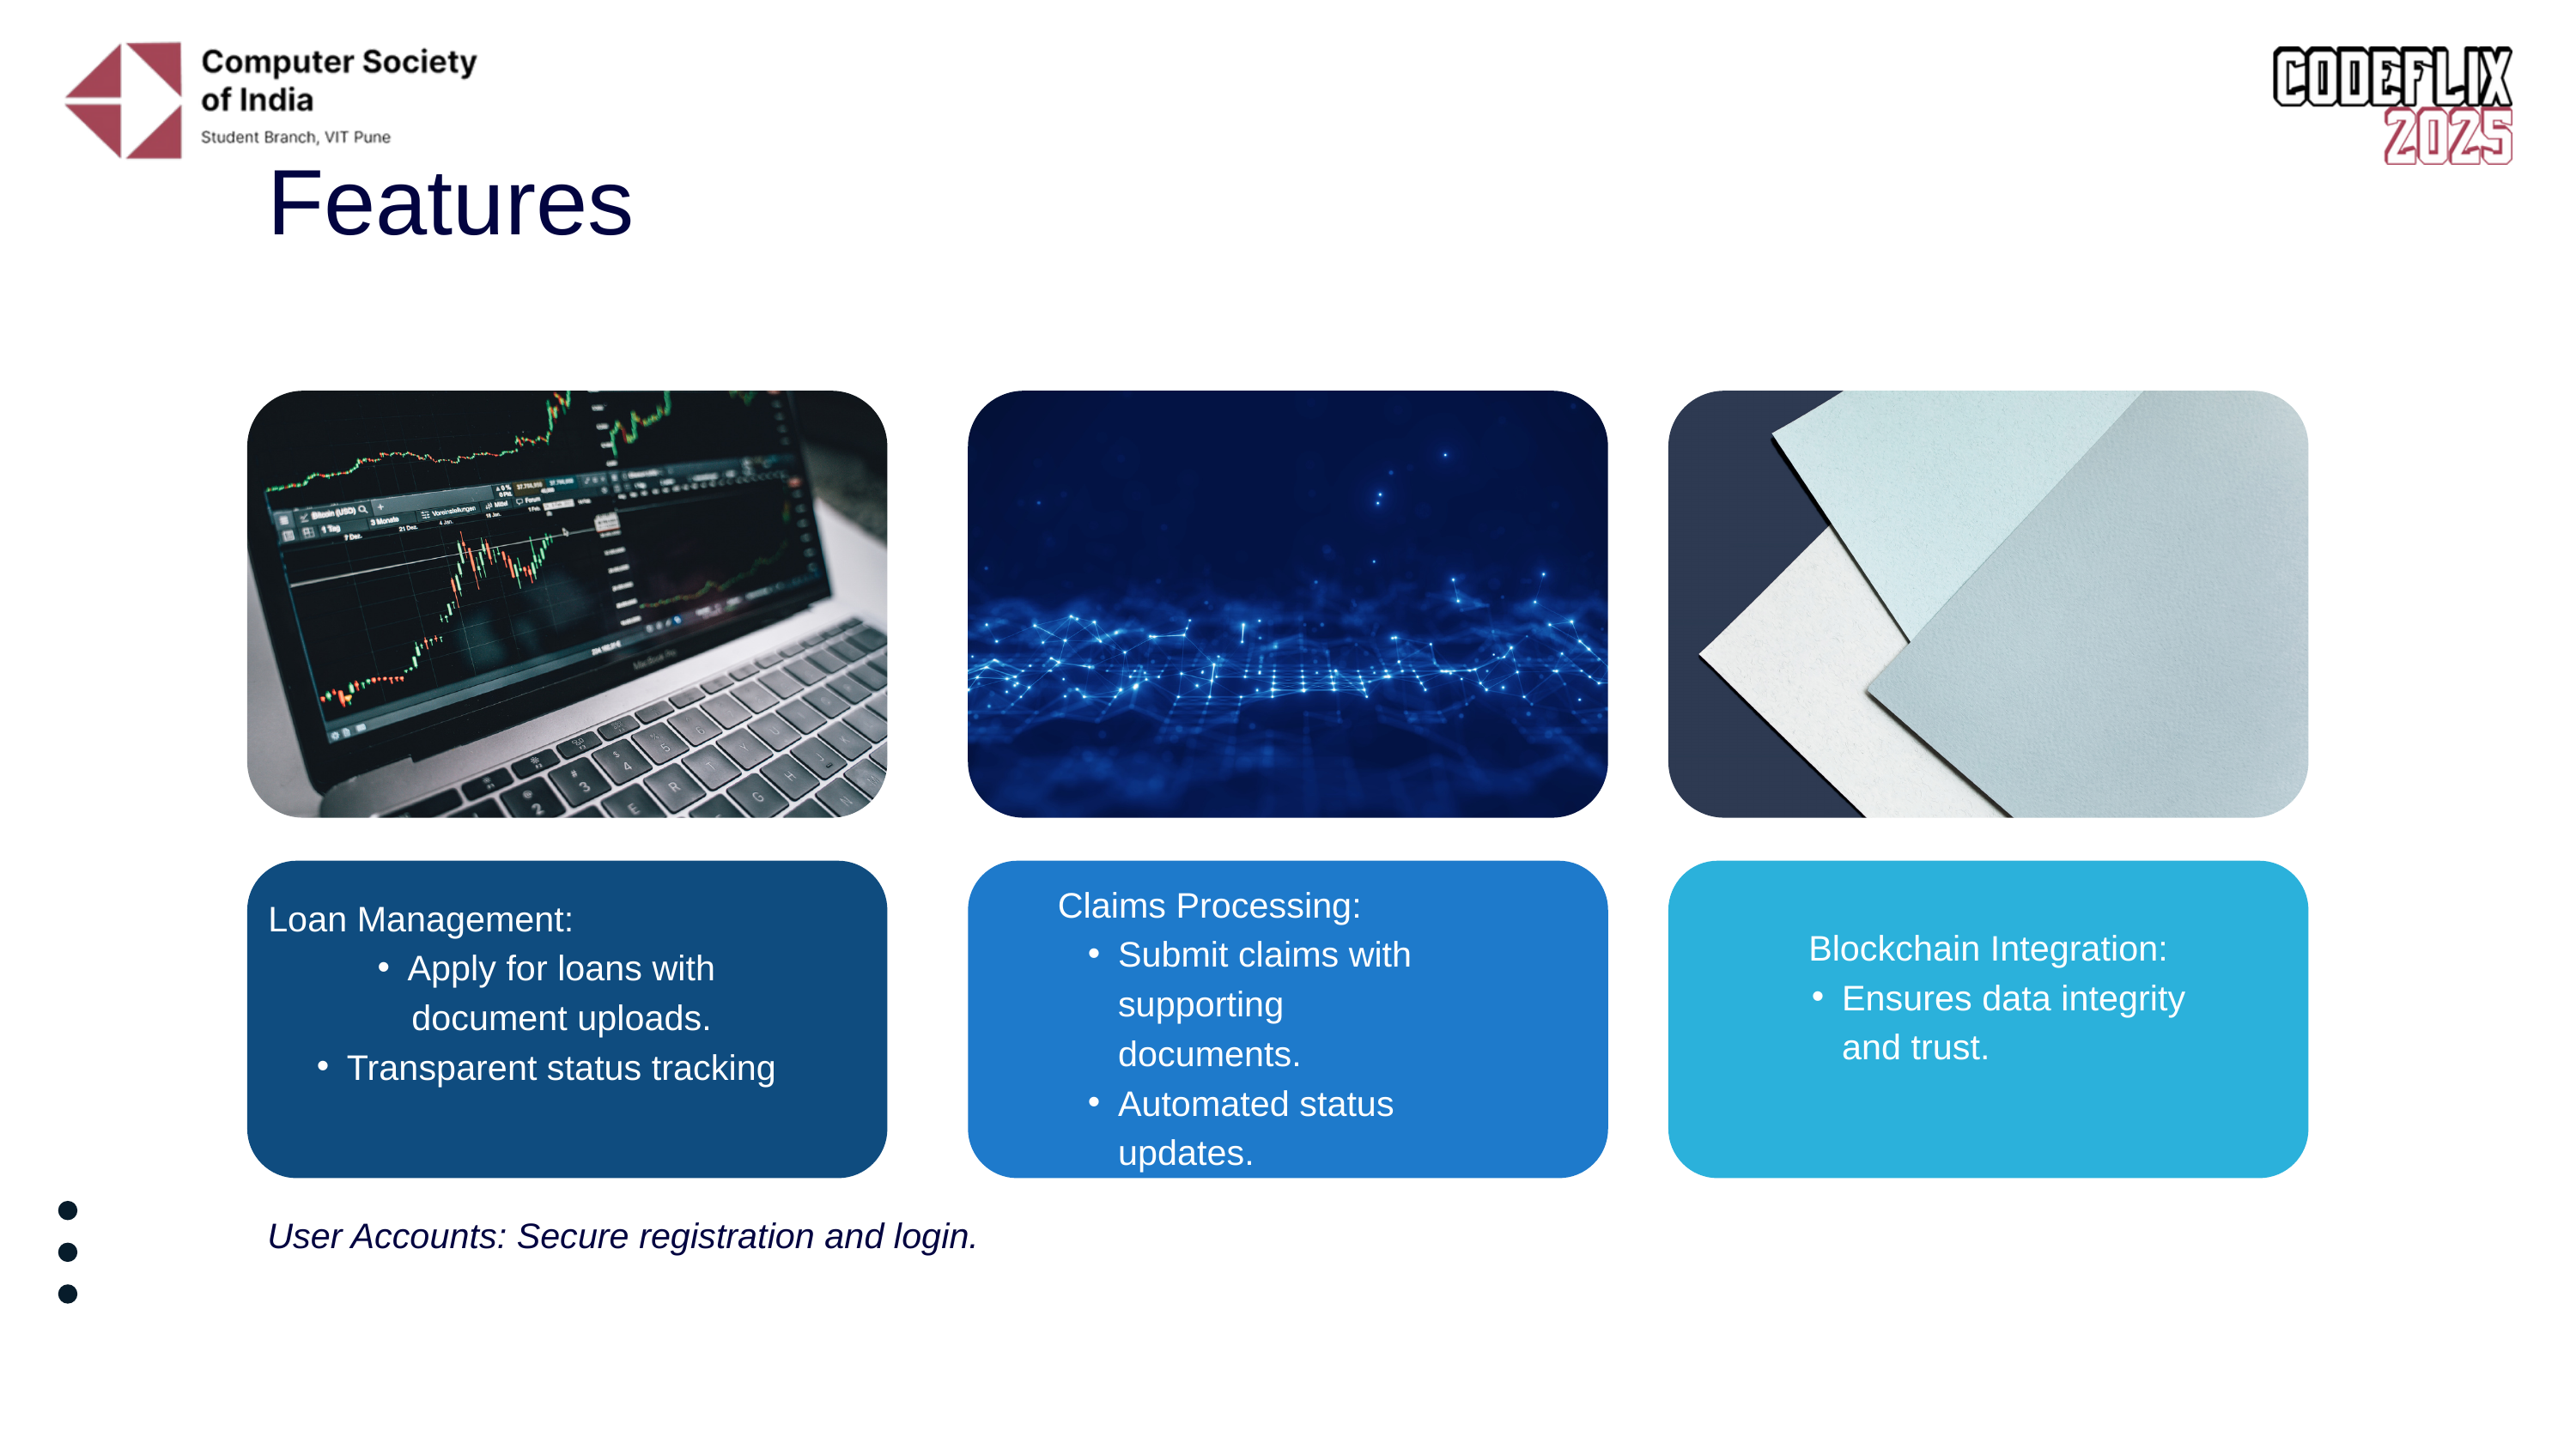

Features

Claims Processing:
Submit claims with supporting documents.
Automated status updates.
Loan Management:
Apply for loans with document uploads.
Transparent status tracking
Blockchain Integration:
Ensures data integrity and trust.

User Accounts: Secure registration and login.